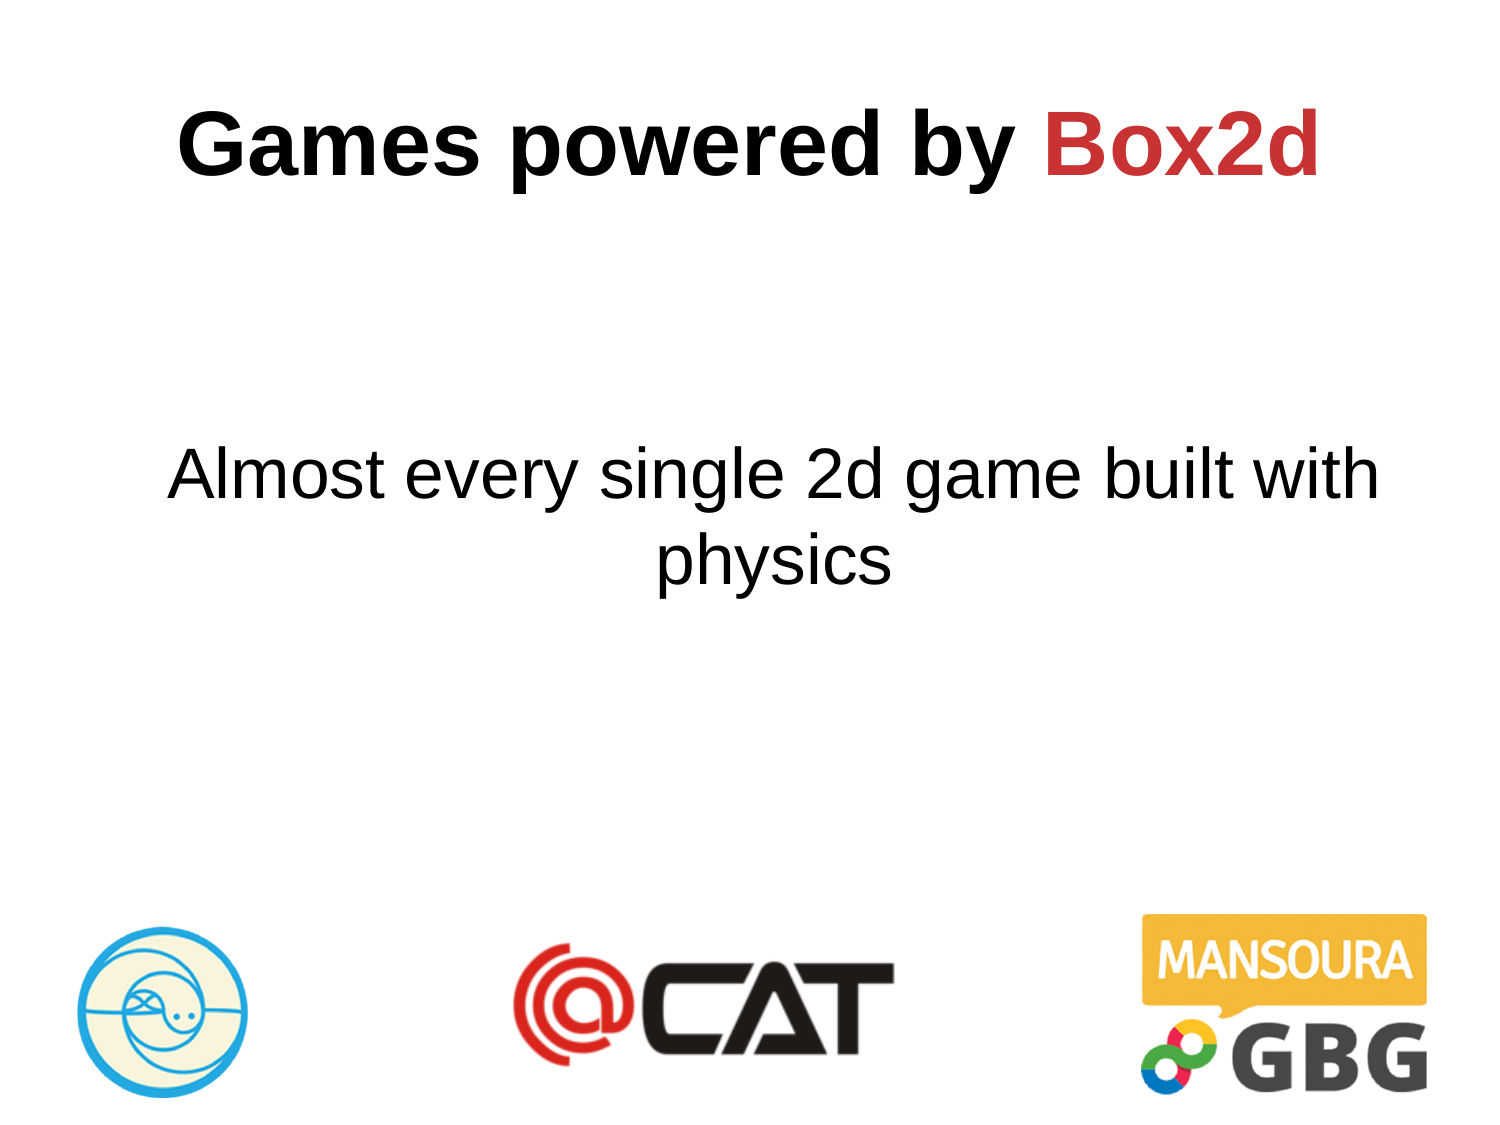

# Games powered by Box2d
Almost every single 2d game built with physics